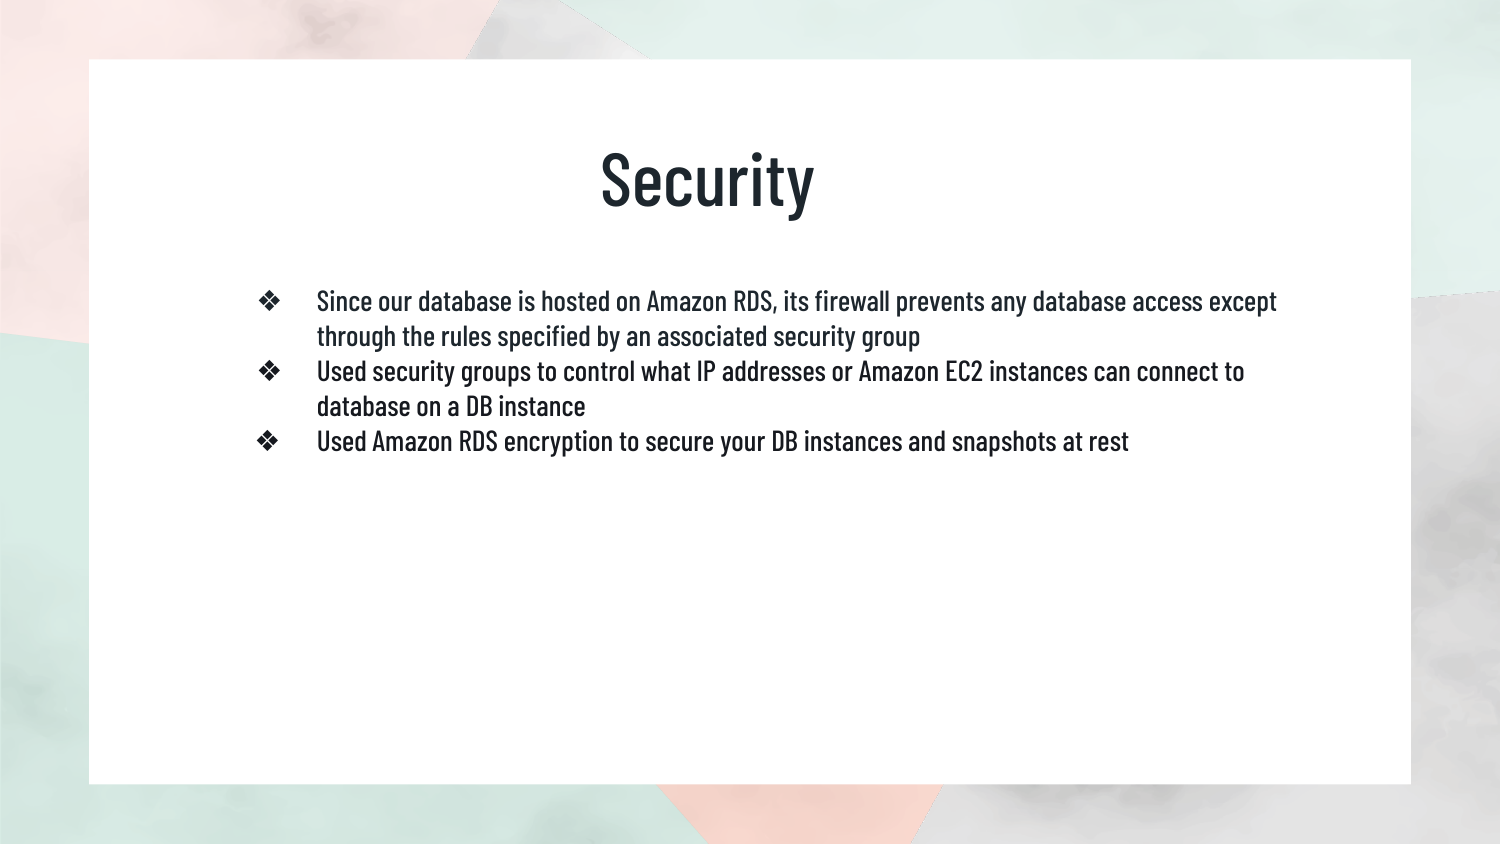

# Security
Since our database is hosted on Amazon RDS, its firewall prevents any database access except through the rules specified by an associated security group
Used security groups to control what IP addresses or Amazon EC2 instances can connect to database on a DB instance
Used Amazon RDS encryption to secure your DB instances and snapshots at rest